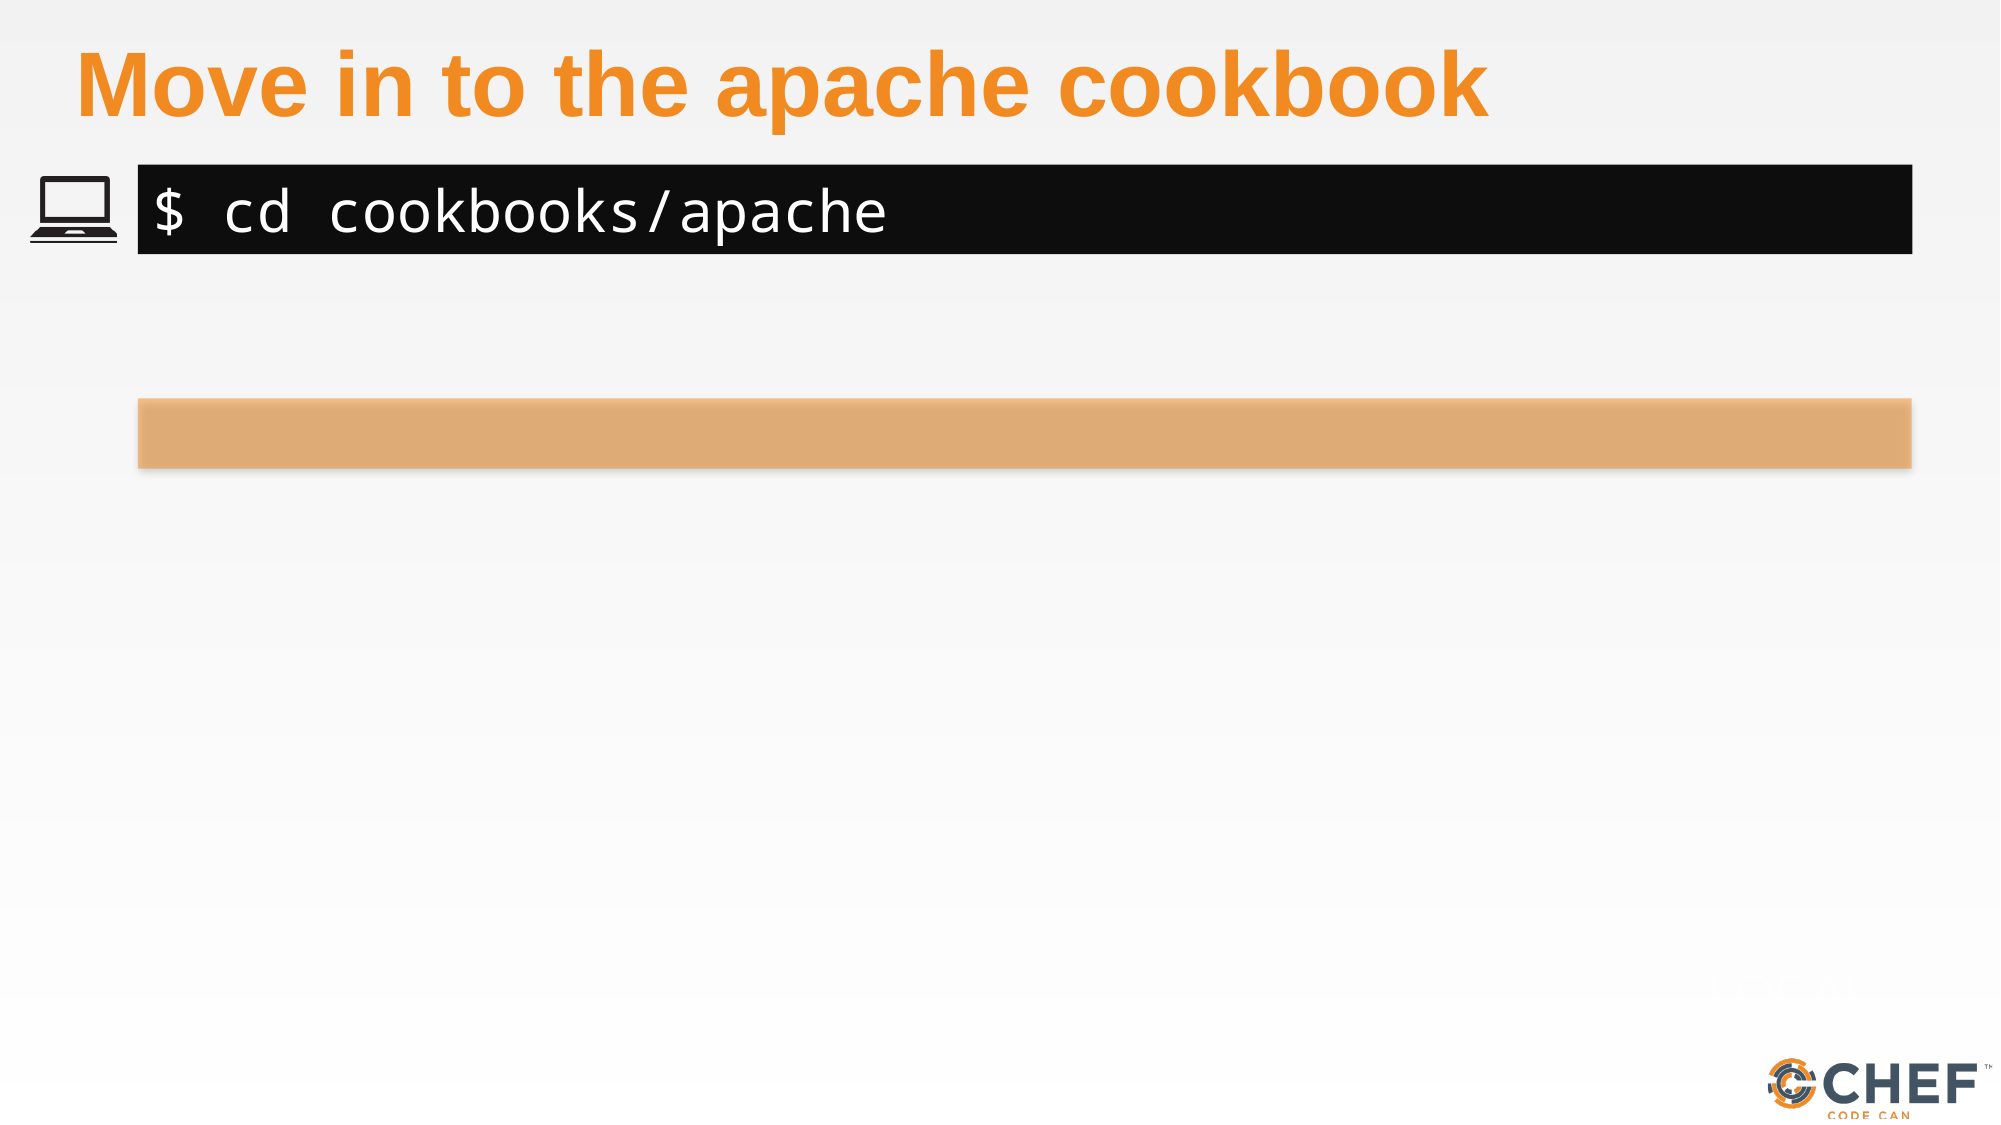

# Move in to the apache cookbook
$ cd cookbooks/apache